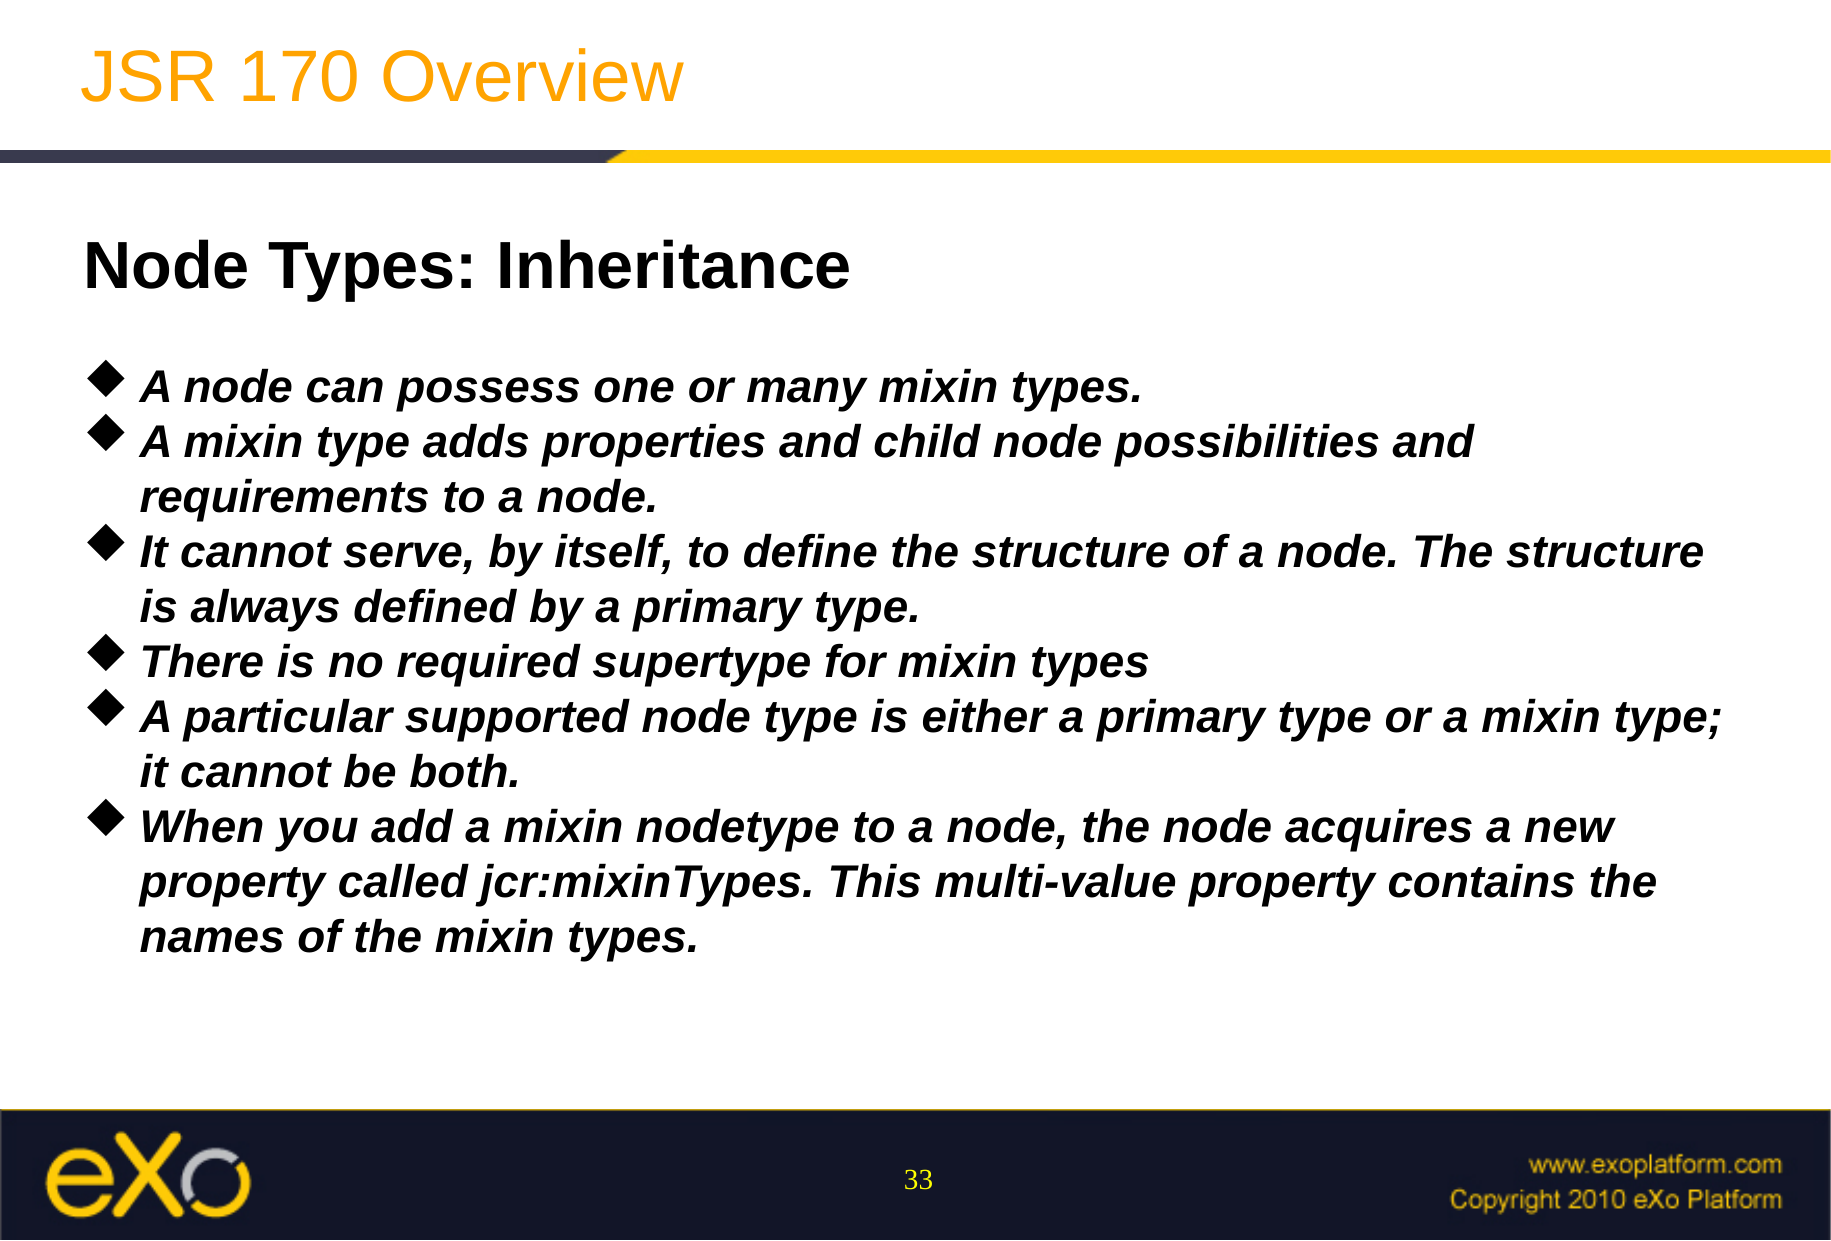

JSR 170 Overview
Node Types: Inheritance

A node can possess one or many mixin types.
A mixin type adds properties and child node possibilities and requirements to a node.
It cannot serve, by itself, to define the structure of a node. The structure is always defined by a primary type.
There is no required supertype for mixin types
A particular supported node type is either a primary type or a mixin type; it cannot be both.
When you add a mixin nodetype to a node, the node acquires a new property called jcr:mixinTypes. This multi-value property contains the names of the mixin types.